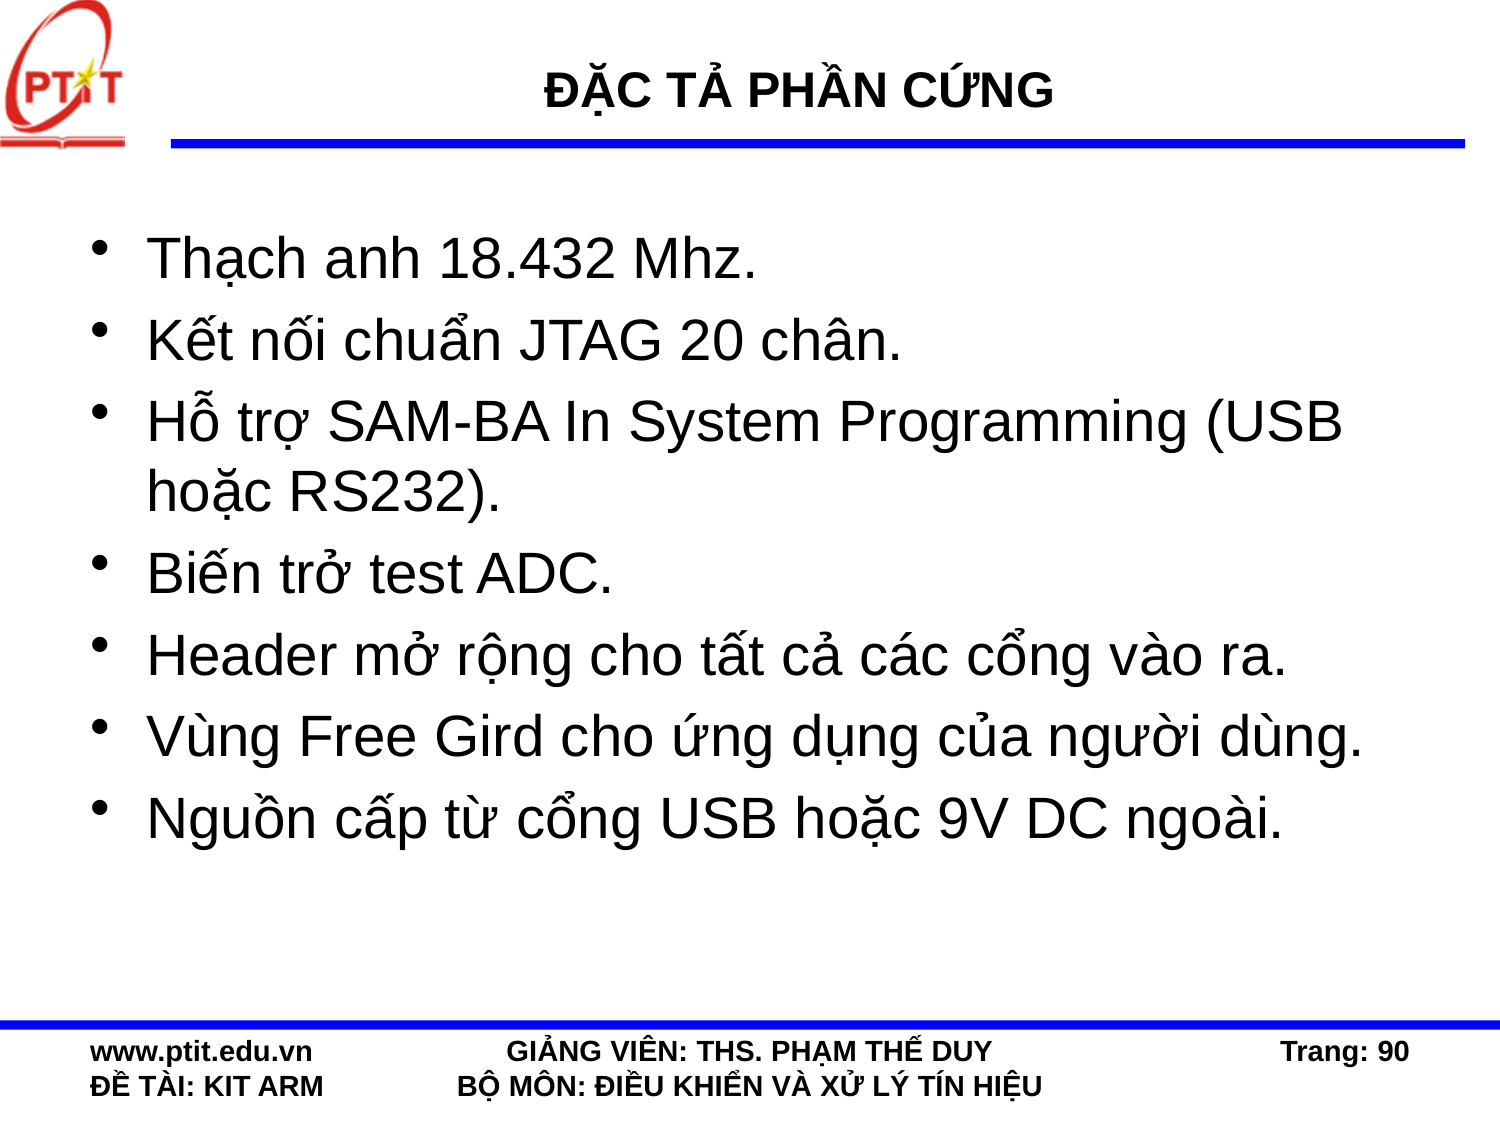

ĐẶC TẢ PHẦN CỨNG
Thạch anh 18.432 Mhz.
Kết nối chuẩn JTAG 20 chân.
Hỗ trợ SAM-BA In System Programming (USB hoặc RS232).
Biến trở test ADC.
Header mở rộng cho tất cả các cổng vào ra.
Vùng Free Gird cho ứng dụng của người dùng.
Nguồn cấp từ cổng USB hoặc 9V DC ngoài.
www.ptit.edu.vn
ĐỀ TÀI: KIT ARM
GIẢNG VIÊN: THS. PHẠM THẾ DUY
BỘ MÔN: ĐIỀU KHIỂN VÀ XỬ LÝ TÍN HIỆU
Trang: 90